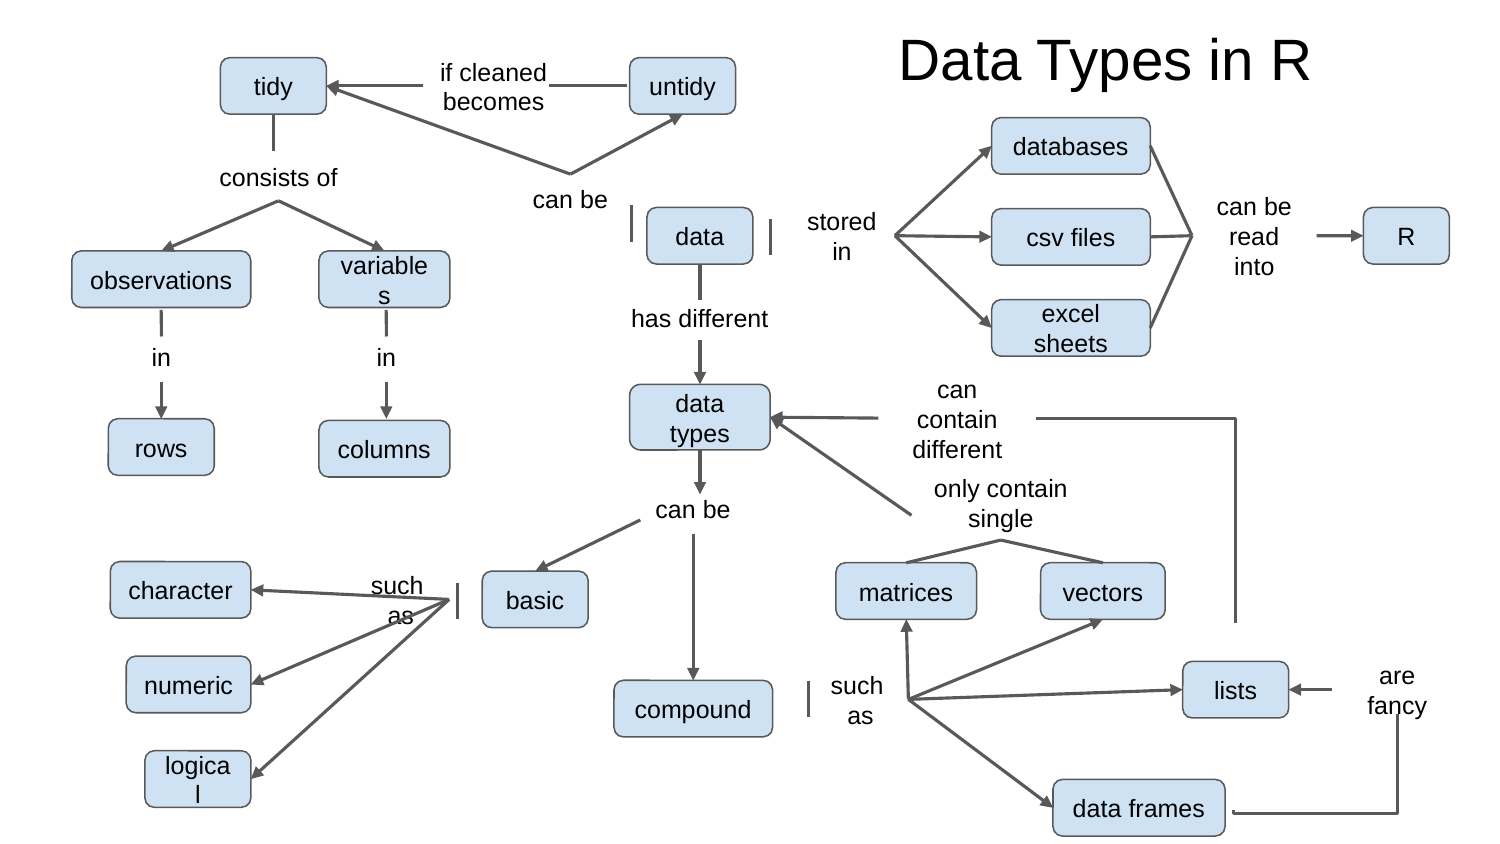

# Data Types in R
tidy
untidy
if cleaned becomes
databases
consists of
can be
data
R
csv files
stored
in
can be read into
observations
variables
has different
excel sheets
in
in
data types
can contain different
rows
columns
can be
only contain single

character
matrices
vectors
basic
such
as
numeric
lists
are fancy
such
as
compound
logical
data frames